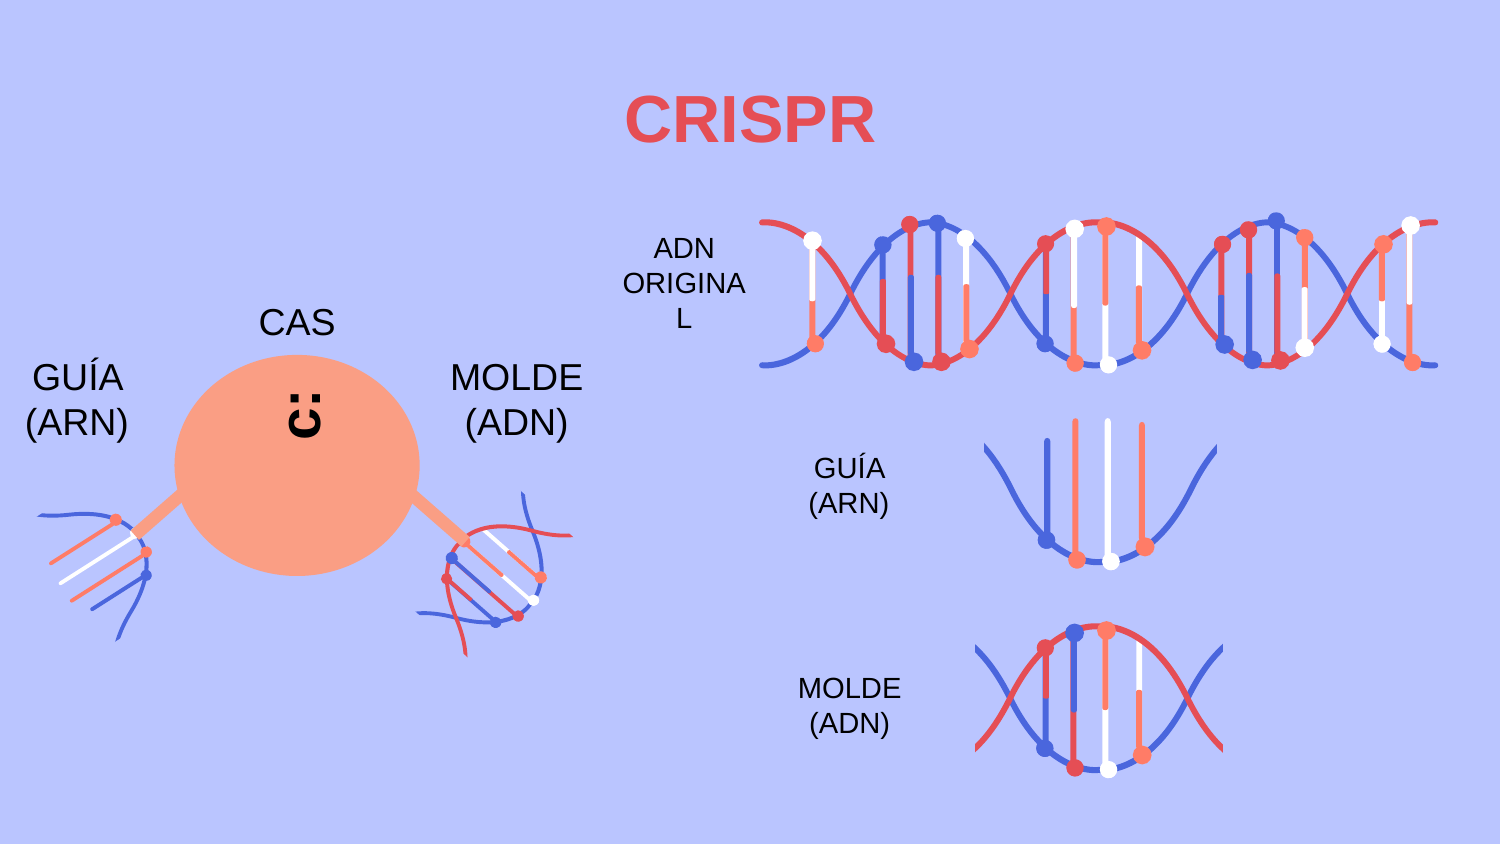

# CRISPR

ADN ORIGINAL
CAS
GUÍA (ARN)
MOLDE (ADN)

c:

GUÍA (ARN)

MOLDE (ADN)